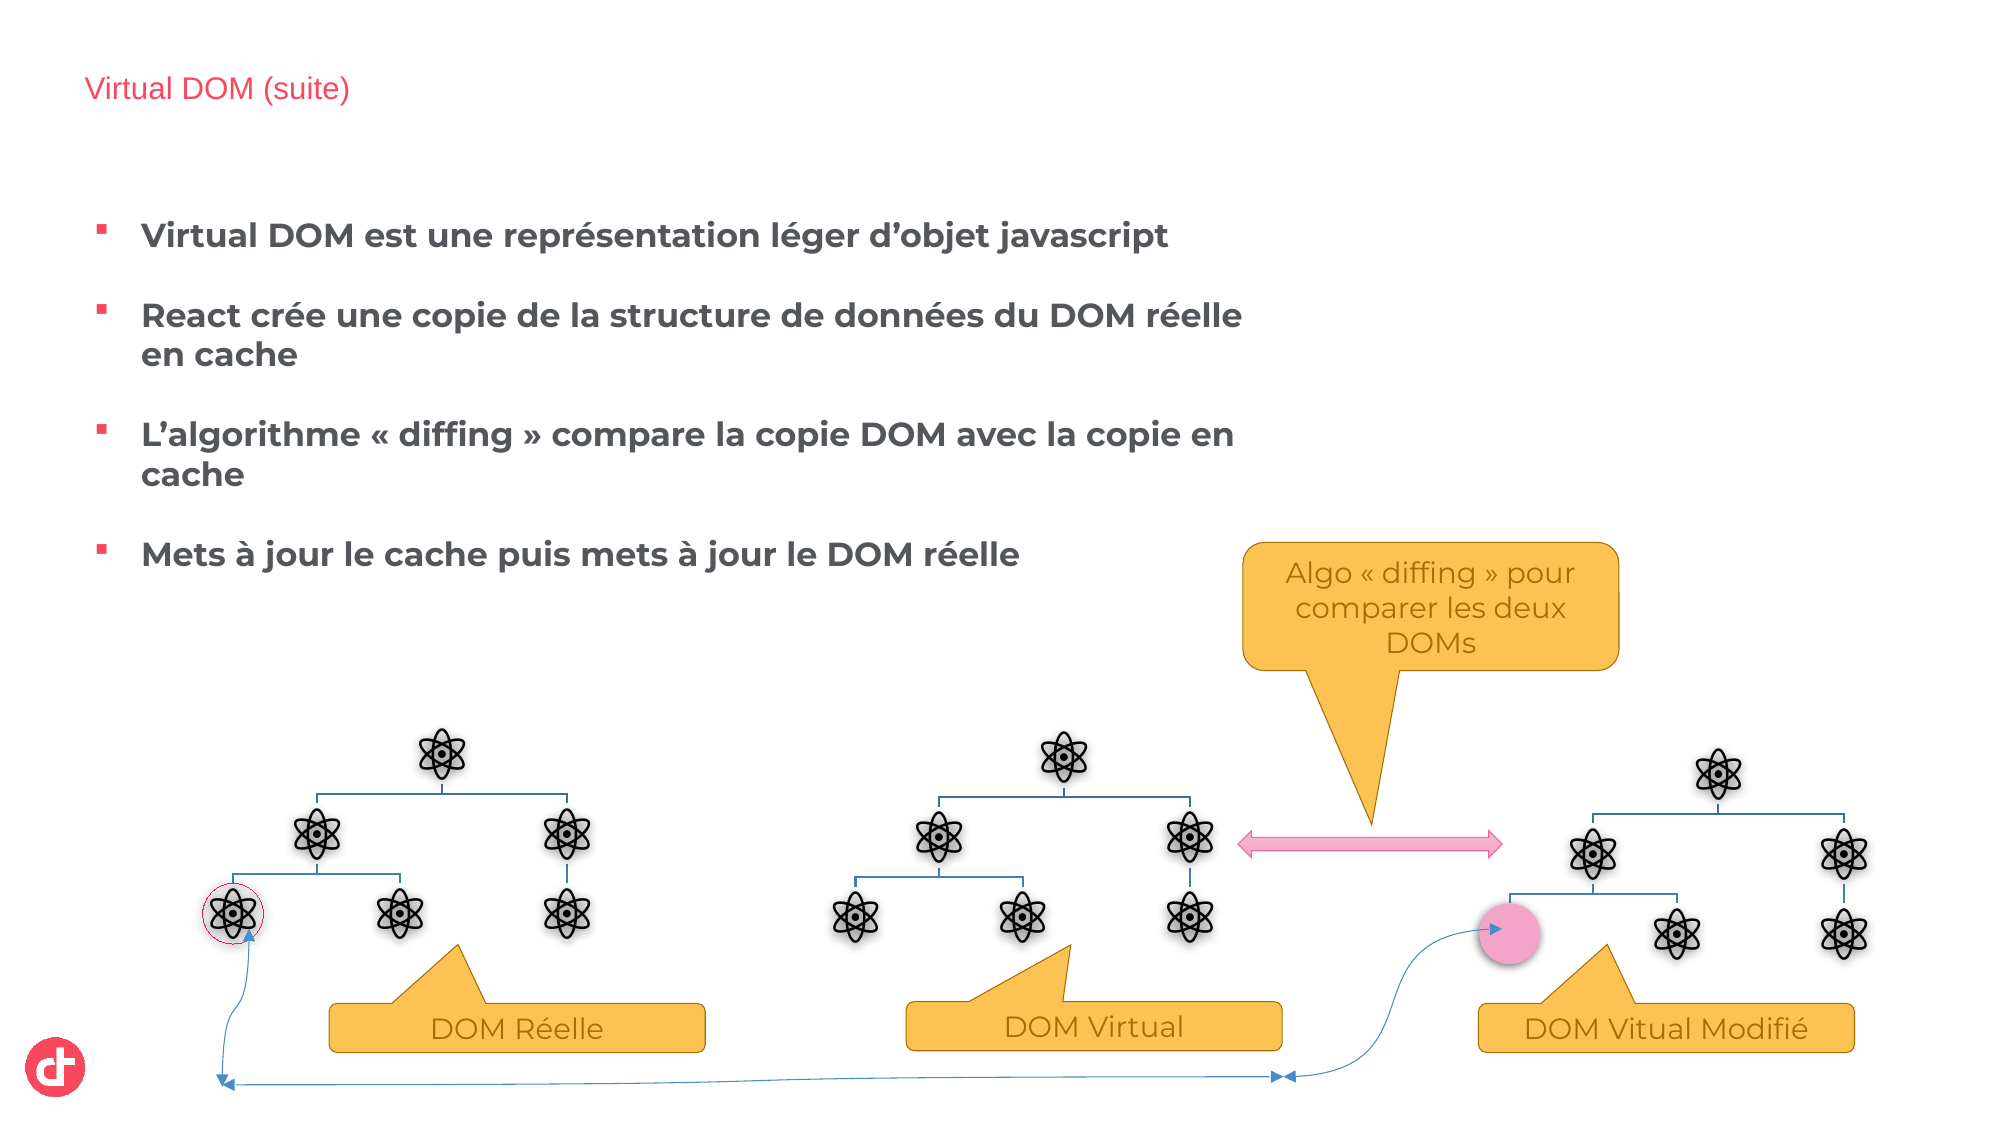

# Virtual DOM (suite)
Virtual DOM est une représentation léger d’objet javascript

React crée une copie de la structure de données du DOM réelle en cache

L’algorithme « diffing » compare la copie DOM avec la copie en cache

Mets à jour le cache puis mets à jour le DOM réelle
Algo « diffing » pour comparer les deux DOMs

DOM Virtual
DOM Réelle
DOM Vitual Modifié